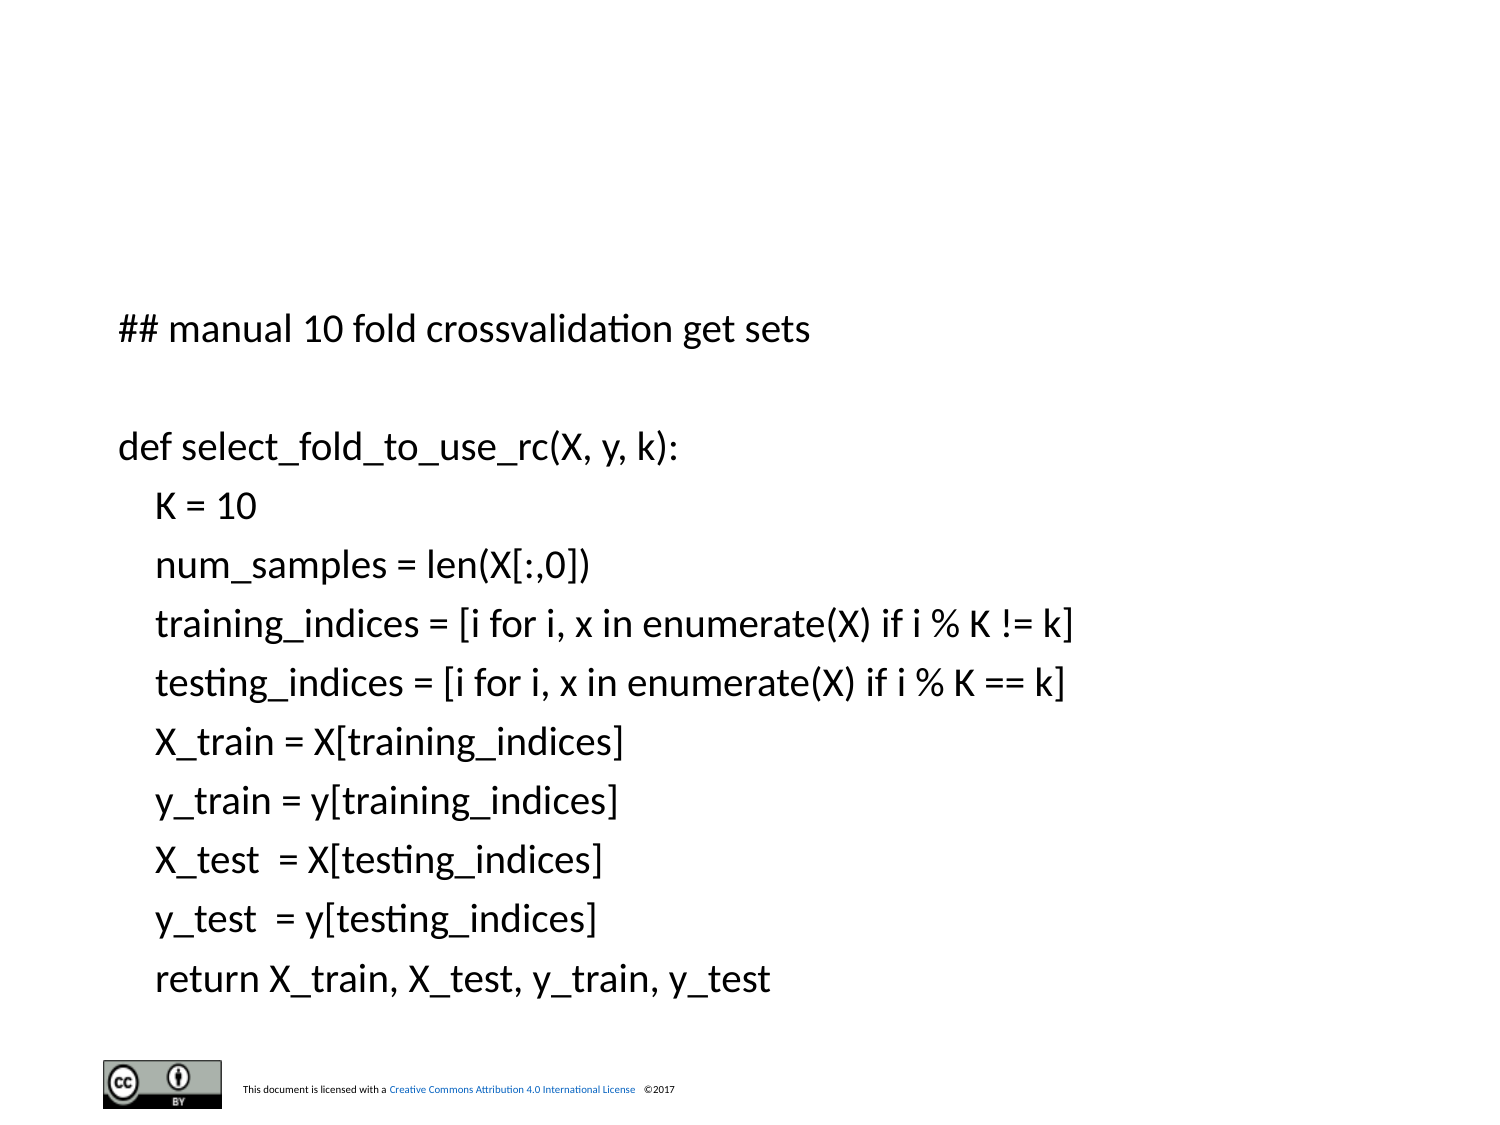

#
## manual 10 fold crossvalidation get sets

def select_fold_to_use_rc(X, y, k):
    K = 10
    num_samples = len(X[:,0])
    training_indices = [i for i, x in enumerate(X) if i % K != k]
    testing_indices = [i for i, x in enumerate(X) if i % K == k]
    X_train = X[training_indices]
    y_train = y[training_indices]
    X_test  = X[testing_indices]
    y_test  = y[testing_indices]
    return X_train, X_test, y_train, y_test